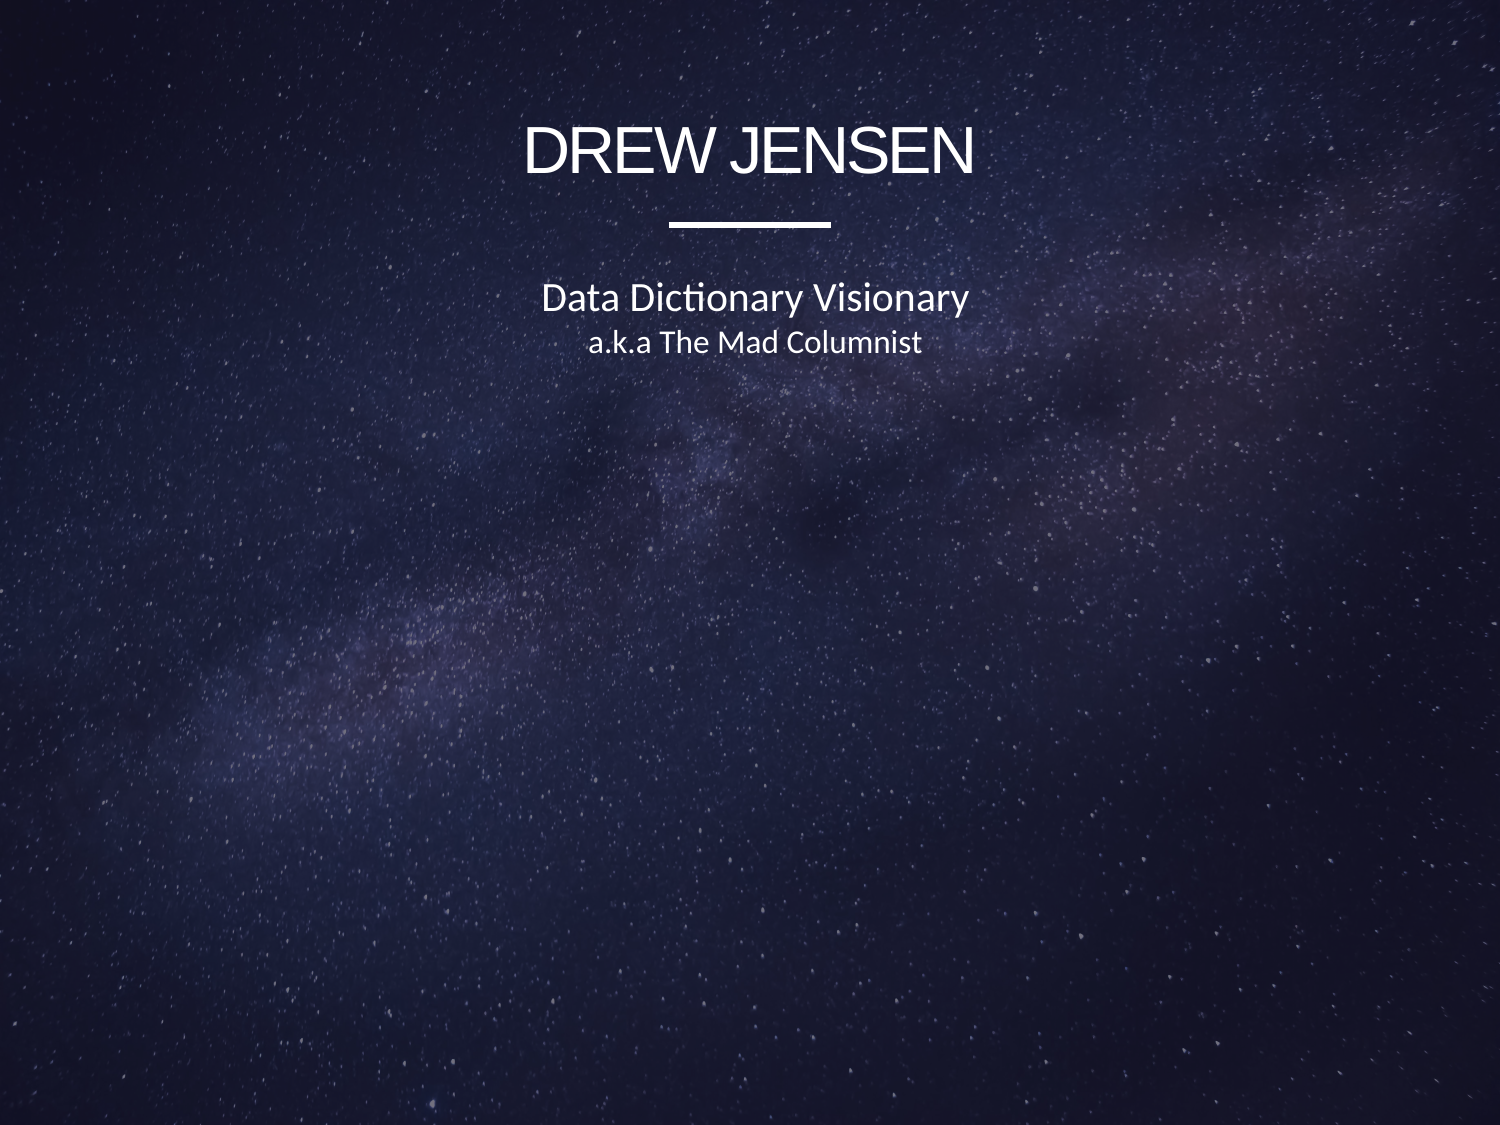

# Drew jensen
Data Dictionary Visionary
a.k.a The Mad Columnist